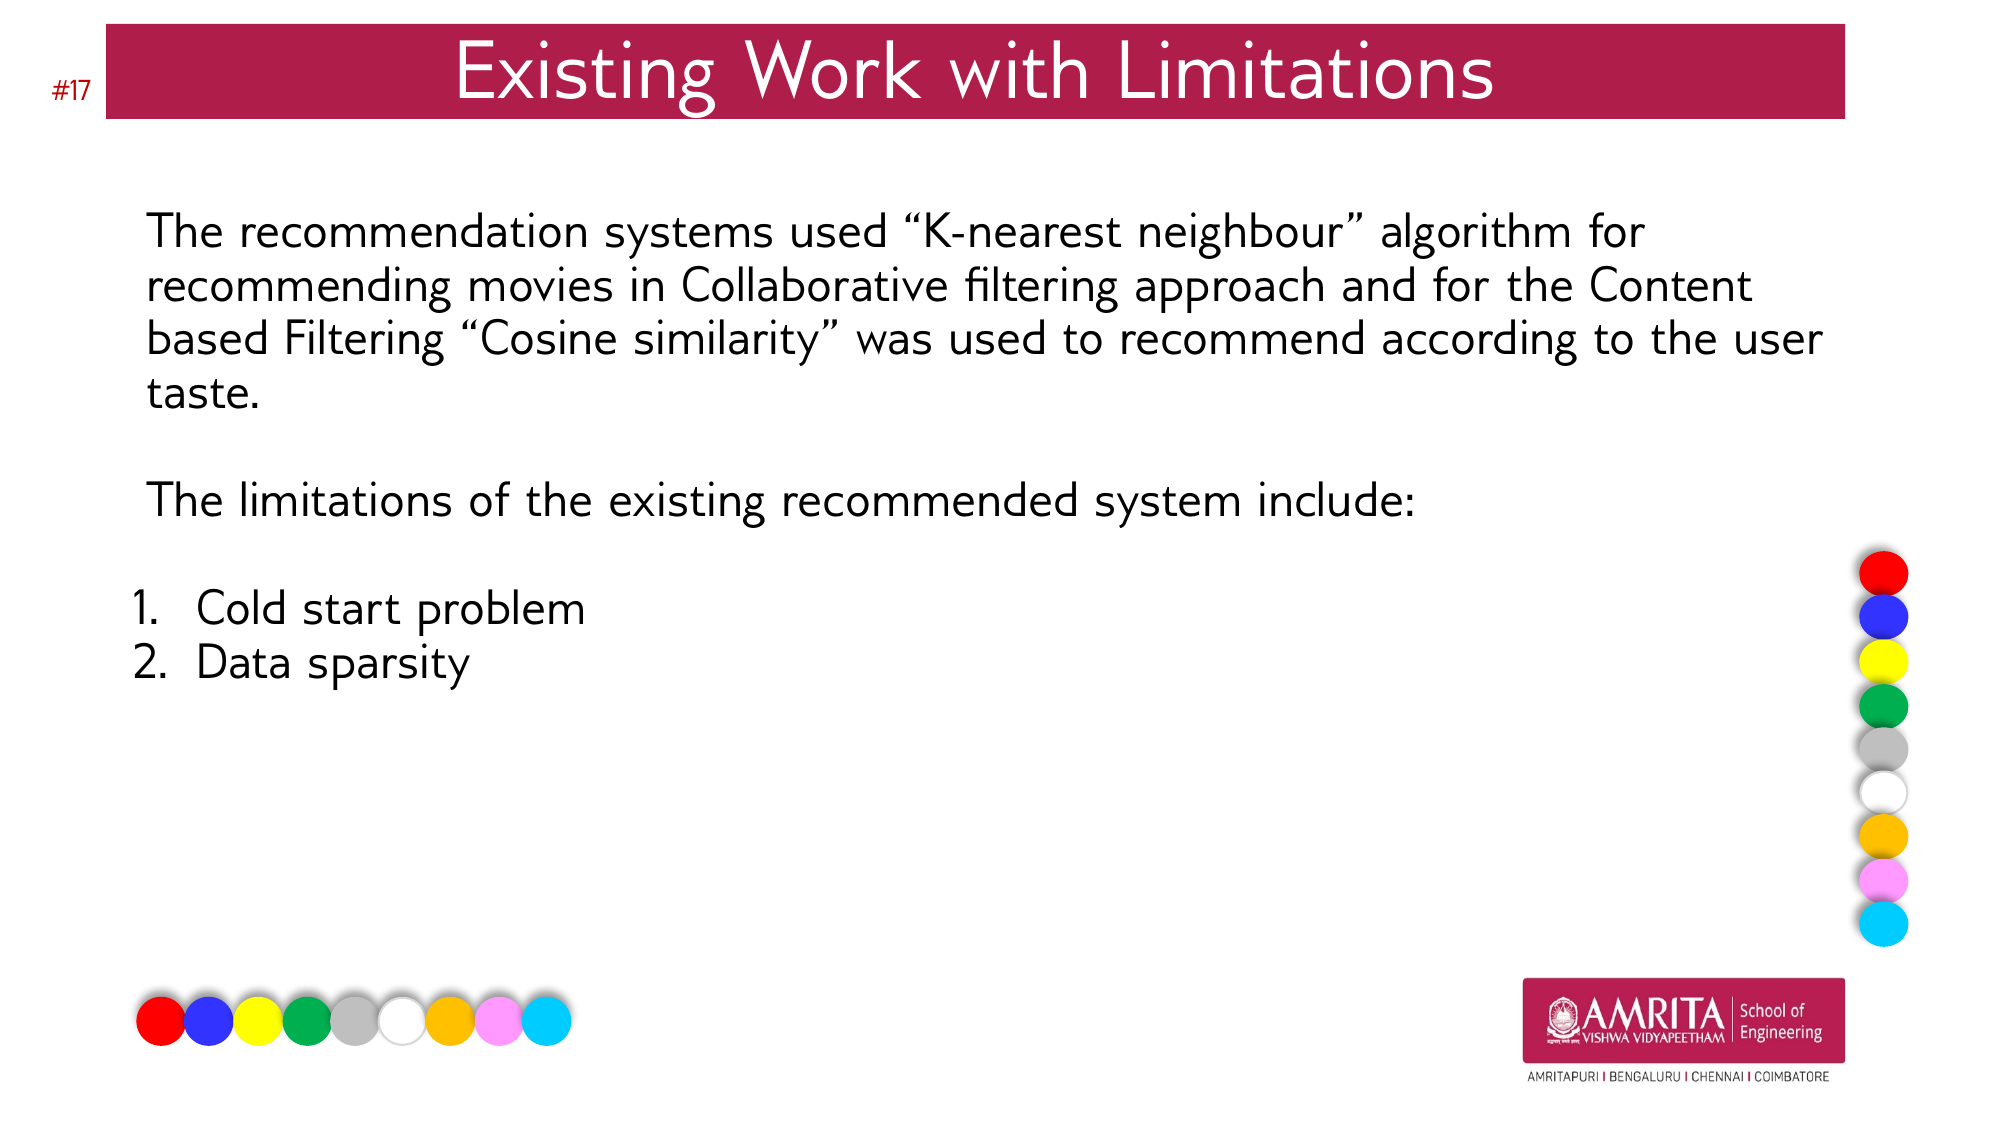

# Existing Work with Limitations
#17
The recommendation systems used “K-nearest neighbour” algorithm for recommending movies in Collaborative filtering approach and for the Content based Filtering “Cosine similarity” was used to recommend according to the user taste.

The limitations of the existing recommended system include:

Cold start problem
Data sparsity